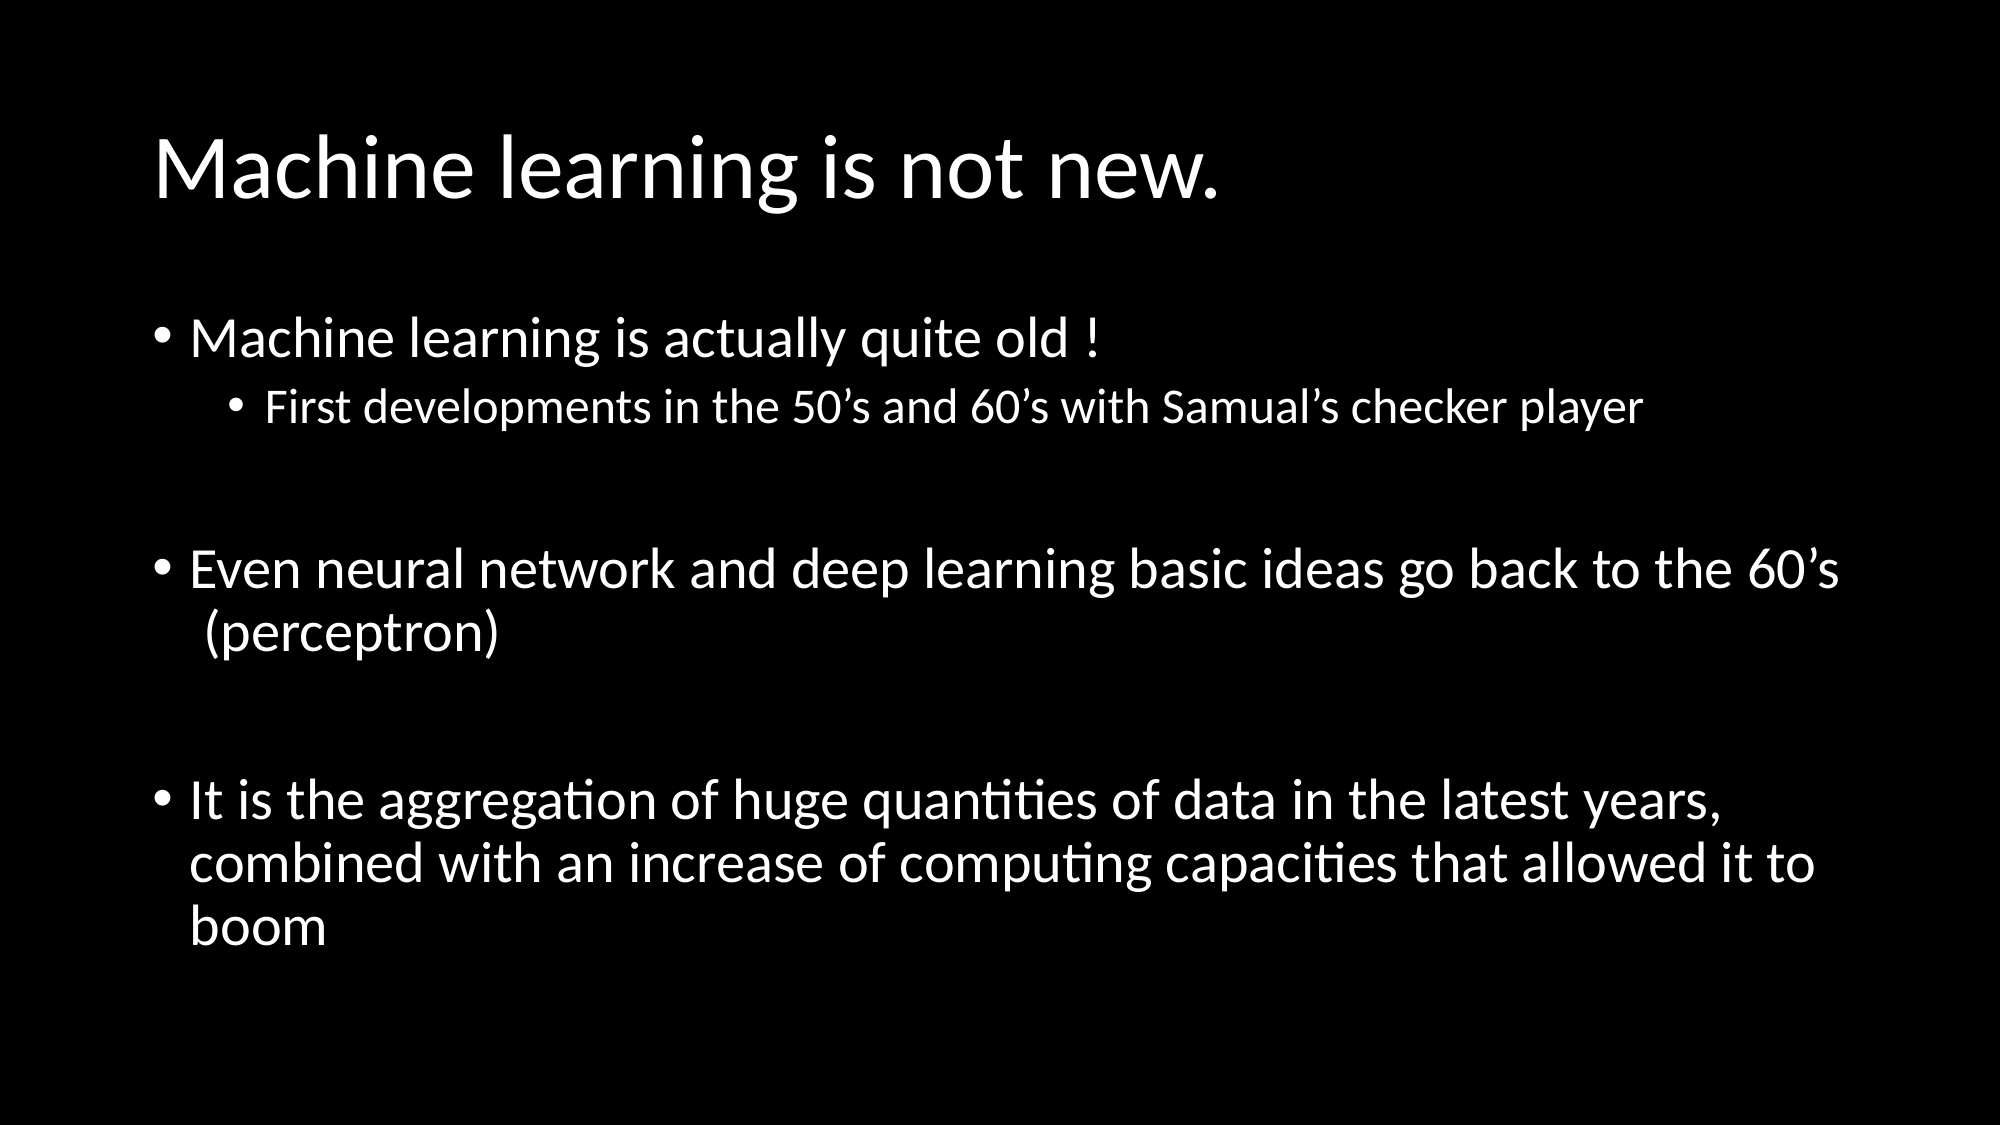

# Machine learning is not new.
Machine learning is actually quite old !
First developments in the 50’s and 60’s with Samual’s checker player

Even neural network and deep learning basic ideas go back to the 60’s  (perceptron)

It is the aggregation of huge quantities of data in the latest years, combined with an increase of computing capacities that allowed it to boom